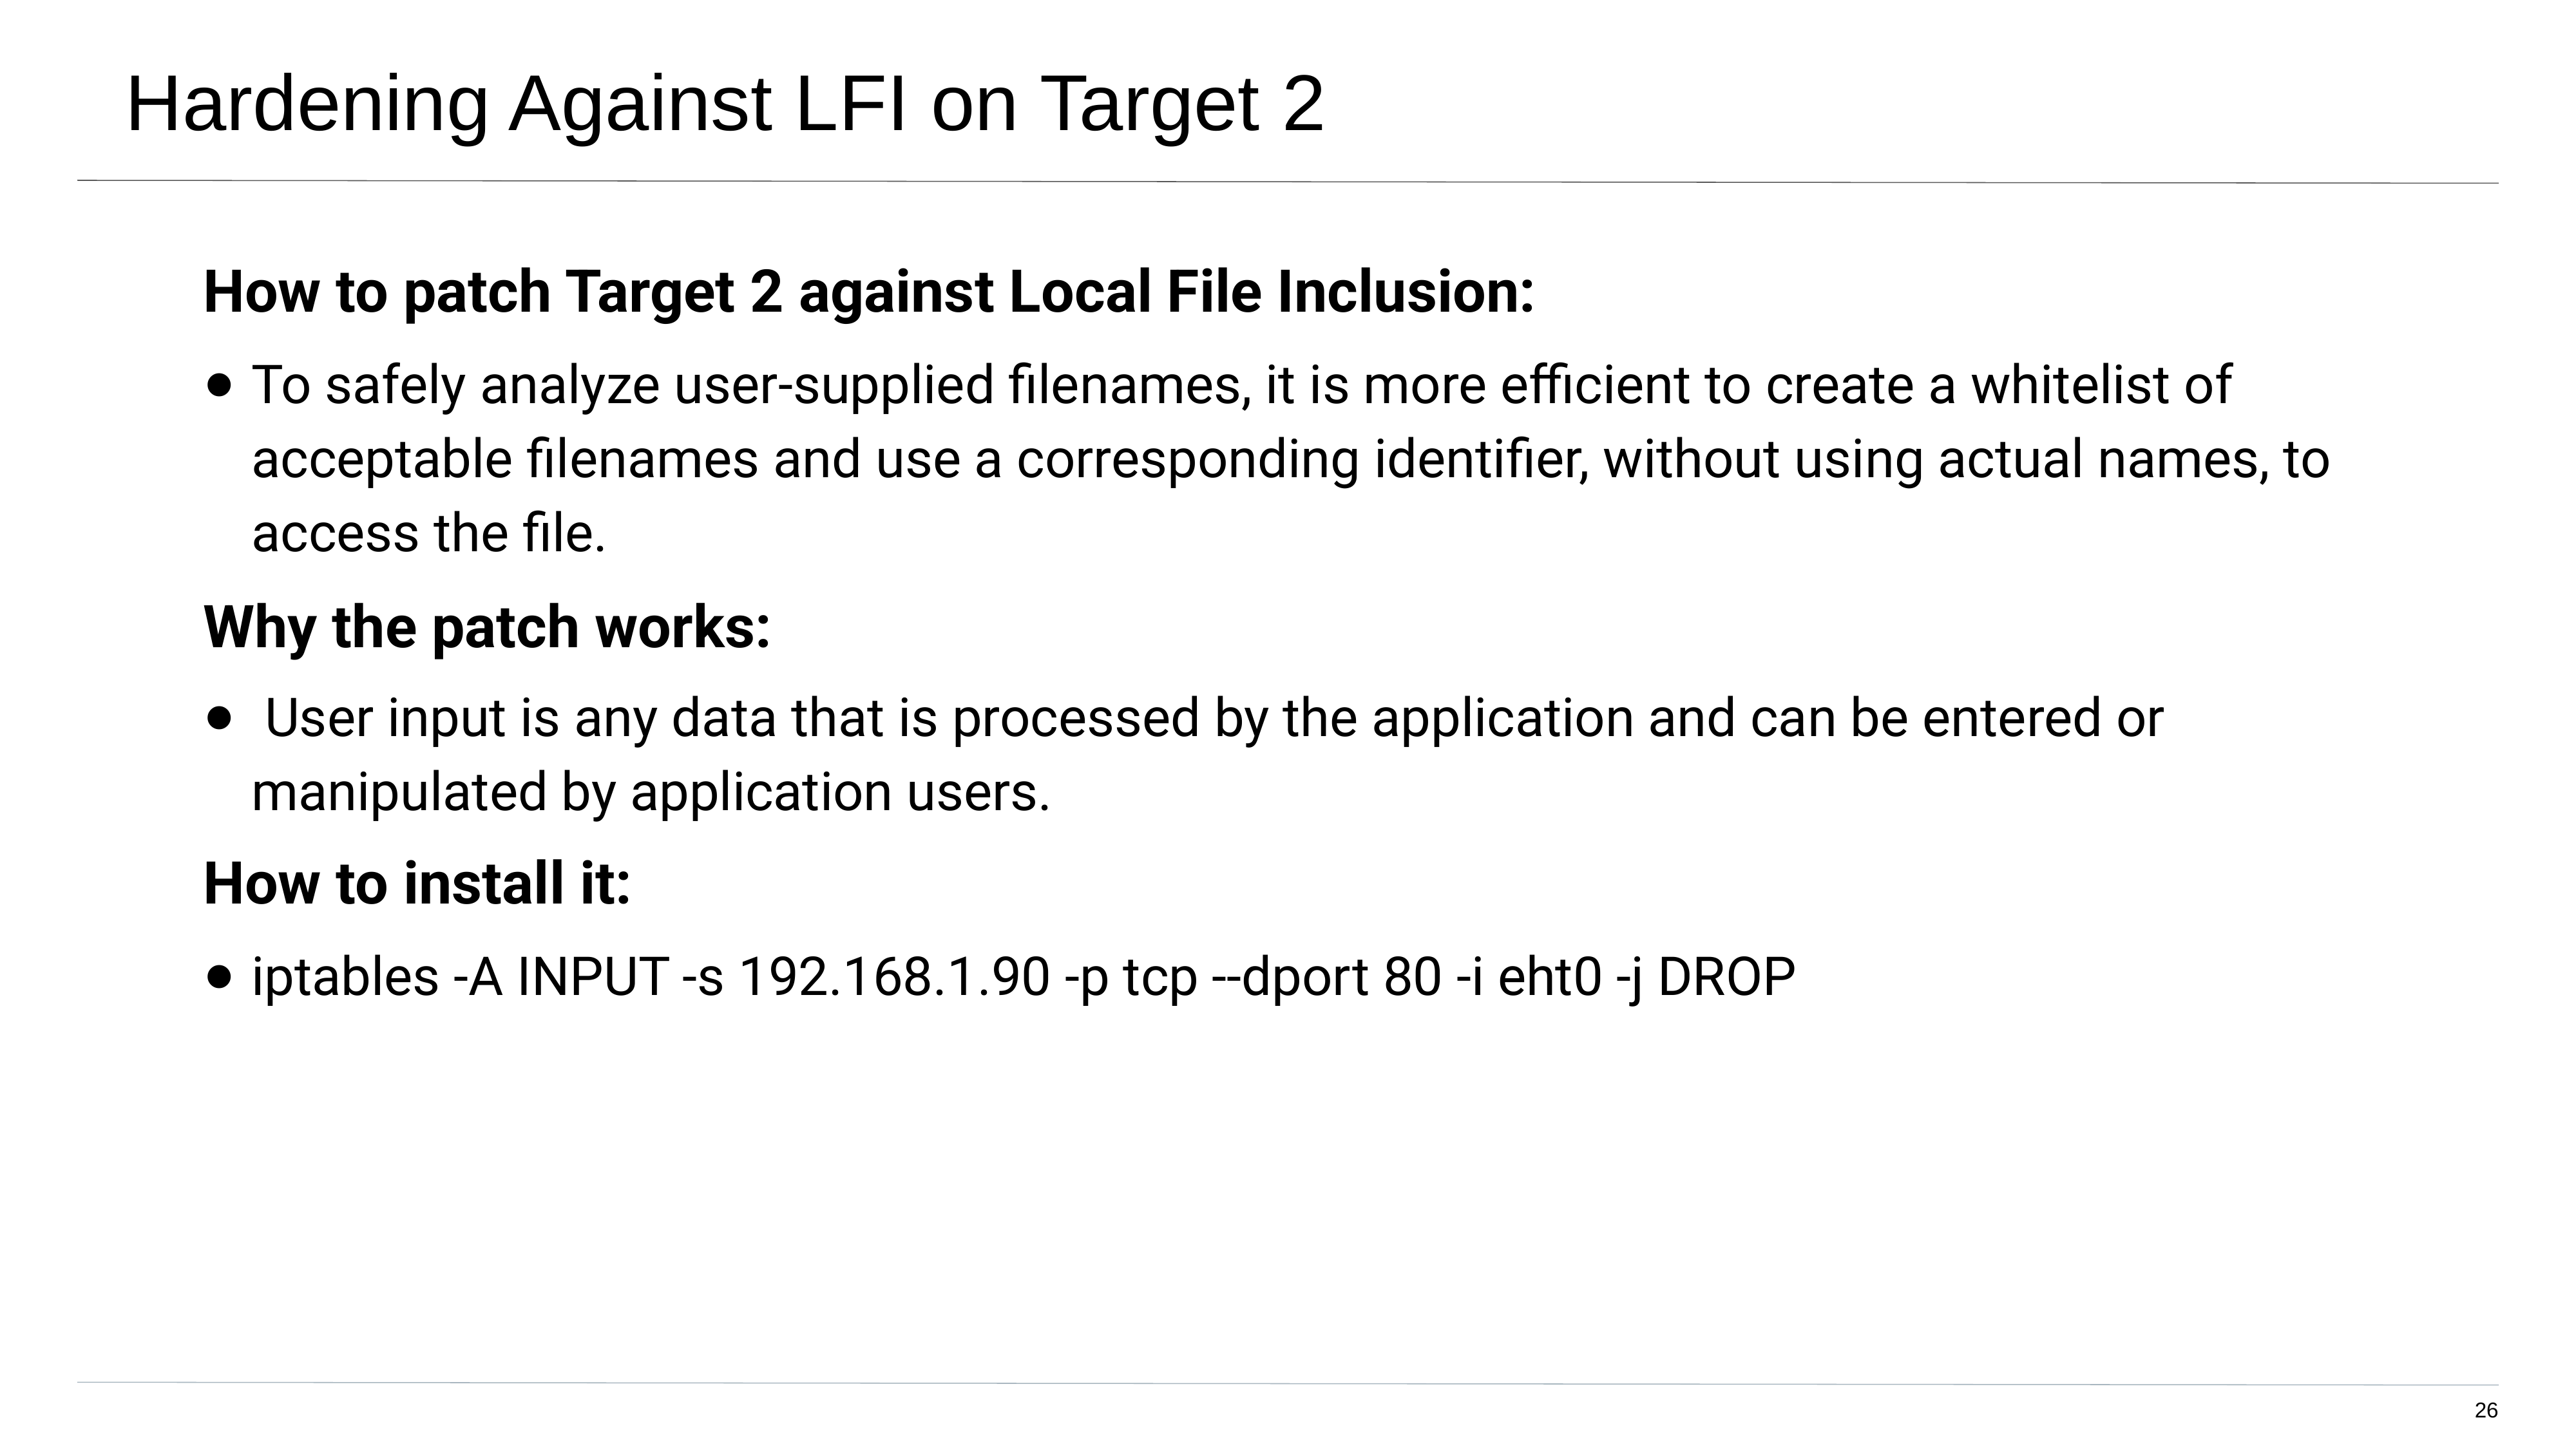

# Hardening Against LFI on Target 2
How to patch Target 2 against Local File Inclusion:
To safely analyze user-supplied filenames, it is more efficient to create a whitelist of acceptable filenames and use a corresponding identifier, without using actual names, to access the file.
Why the patch works:
 User input is any data that is processed by the application and can be entered or manipulated by application users.
How to install it:
iptables -A INPUT -s 192.168.1.90 -p tcp --dport 80 -i eht0 -j DROP
26